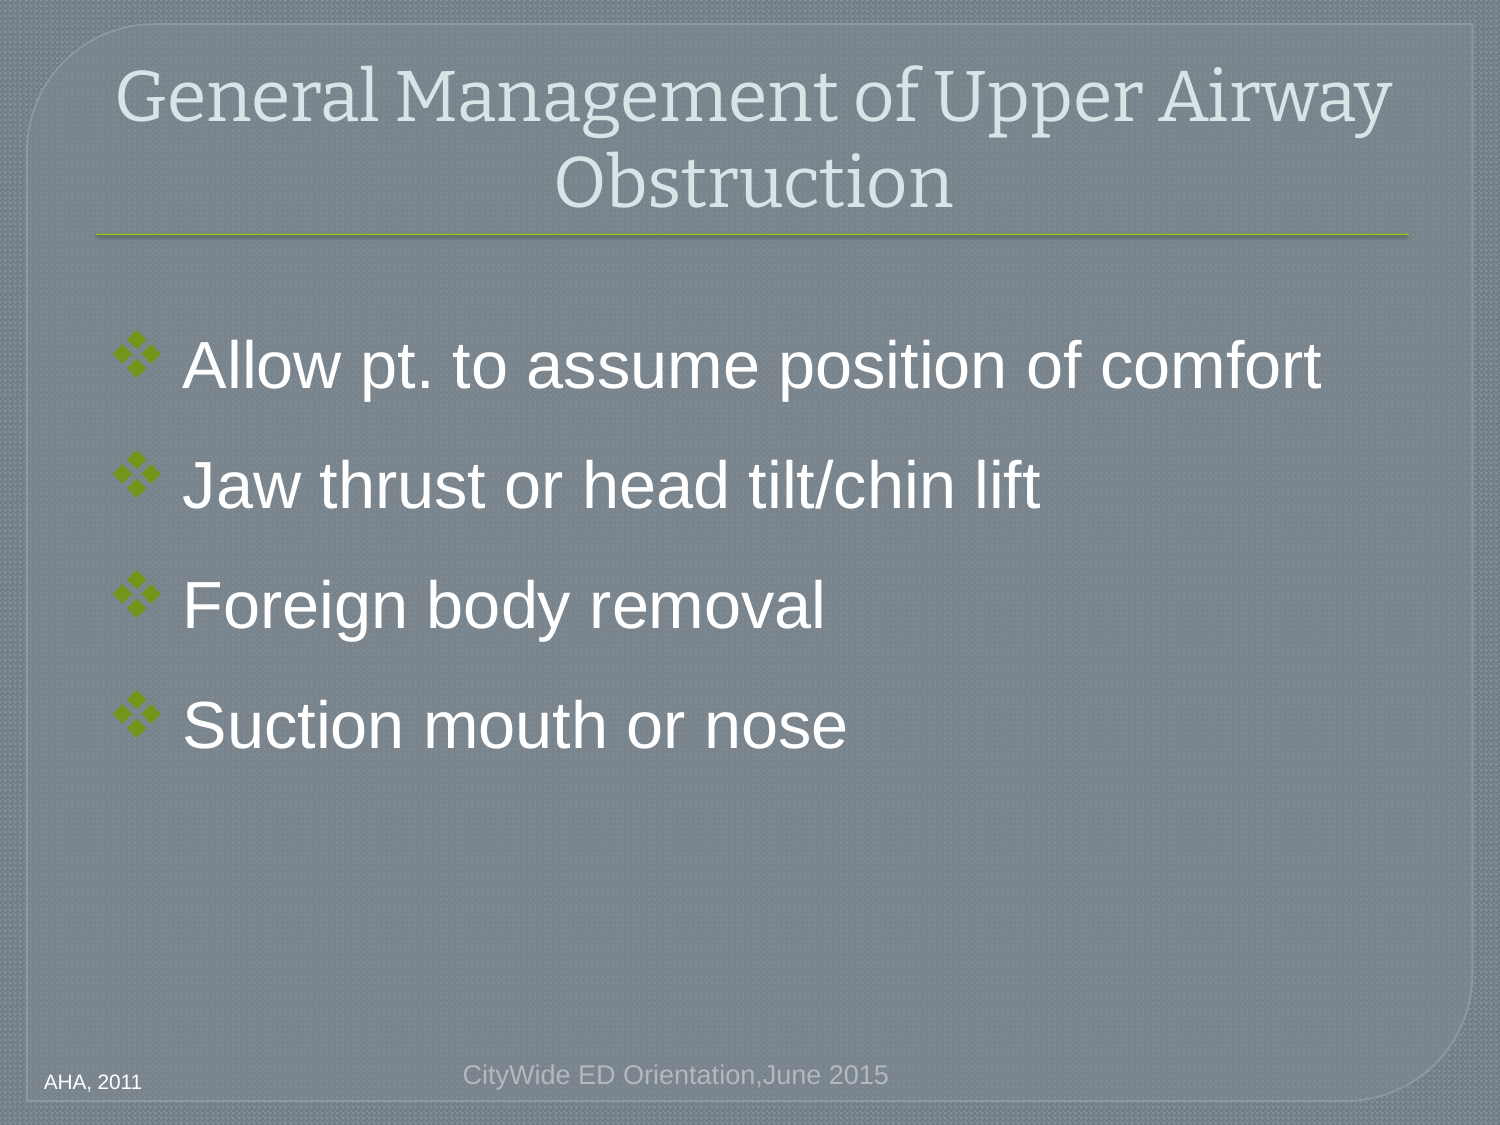

# General Management of Upper Airway Obstruction
Allow pt. to assume position of comfort
Jaw thrust or head tilt/chin lift
Foreign body removal
Suction mouth or nose
CityWide ED Orientation,June 2015
AHA, 2011